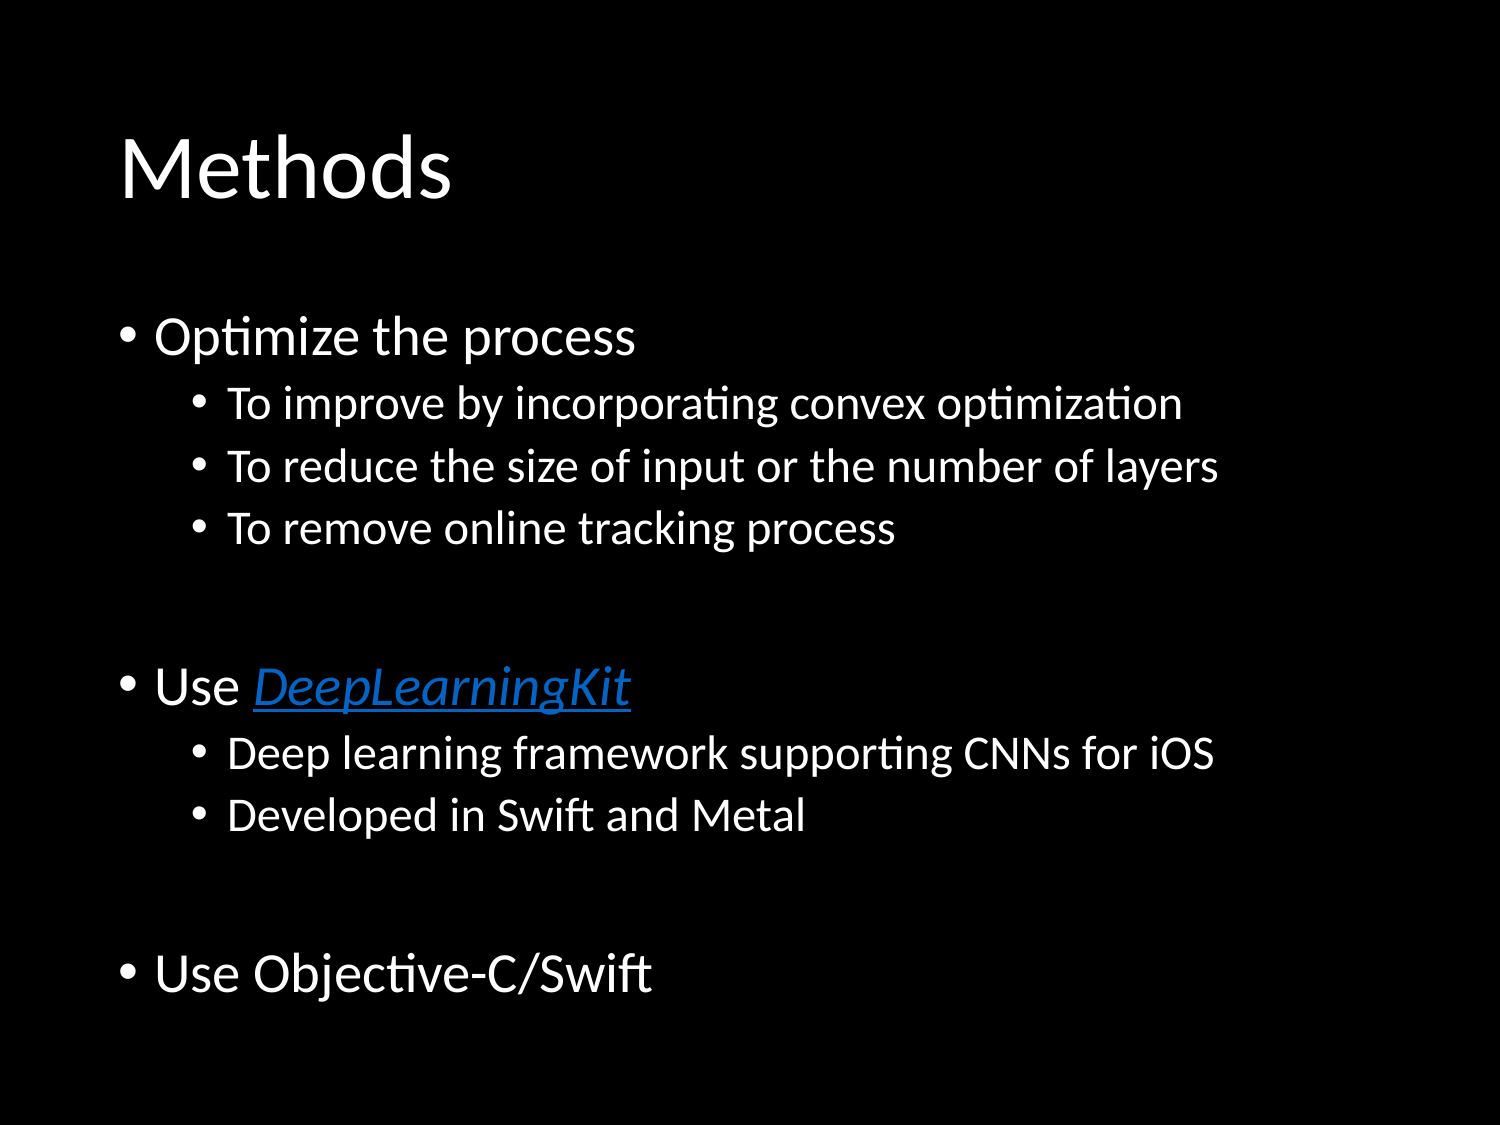

# Methods
Optimize the process
To improve by incorporating convex optimization
To reduce the size of input or the number of layers
To remove online tracking process

Use DeepLearningKit
Deep learning framework supporting CNNs for iOS
Developed in Swift and Metal

Use Objective-C/Swift